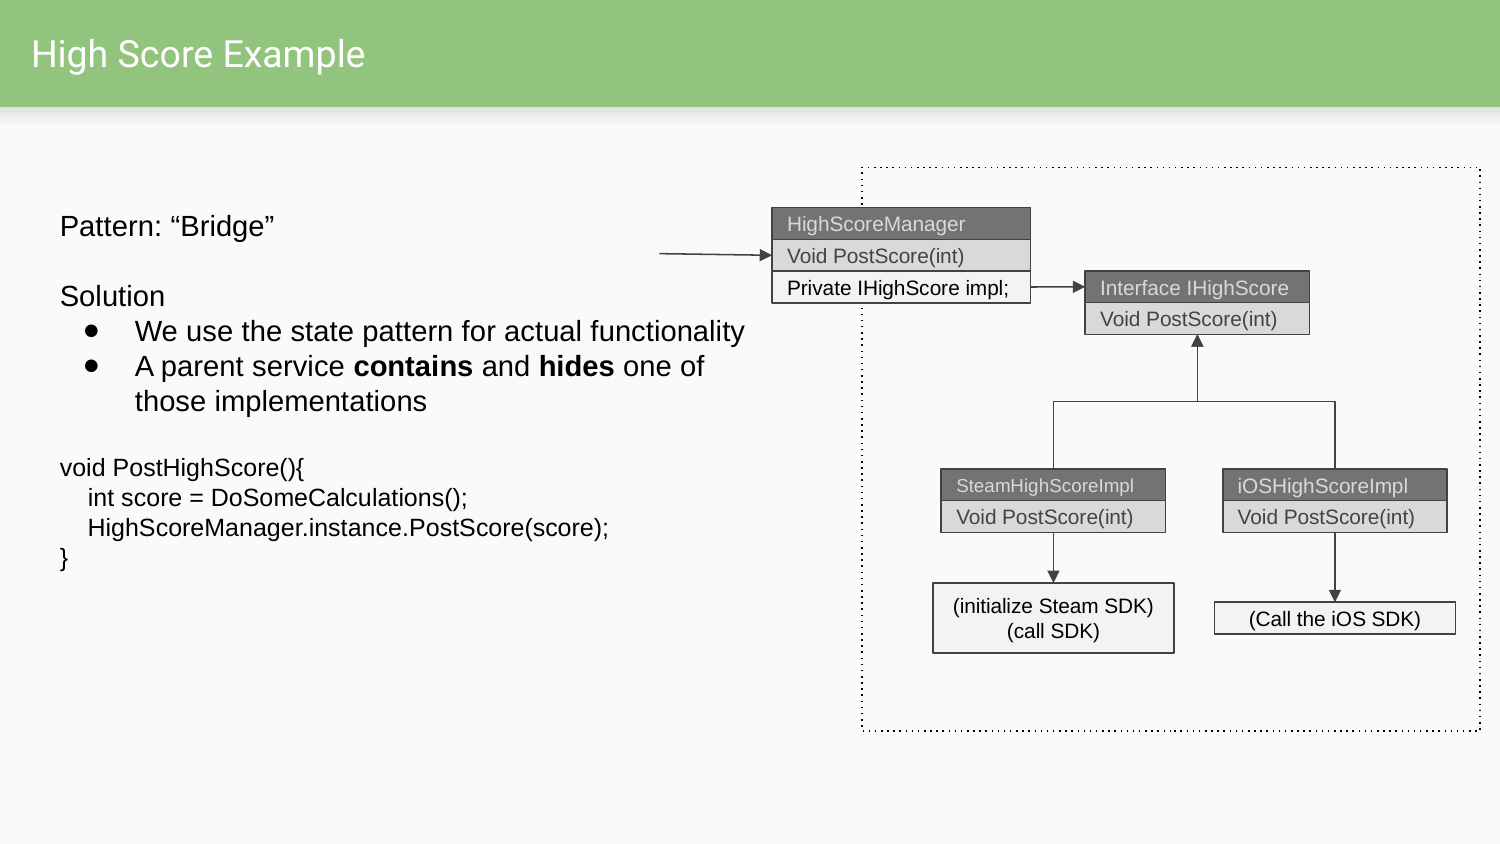

# High Score Example

Pattern: “Bridge”

Solution
We use the state pattern for actual functionality
A parent service contains and hides one of those implementations

void PostHighScore(){
    int score = DoSomeCalculations();
    HighScoreManager.instance.PostScore(score);
}
HighScoreManager
Void PostScore(int)
Interface IHighScore
Private IHighScore impl;
Void PostScore(int)
SteamHighScoreImpl
iOSHighScoreImpl
Void PostScore(int)
Void PostScore(int)
(initialize Steam SDK)
(call SDK)
(Call the iOS SDK)